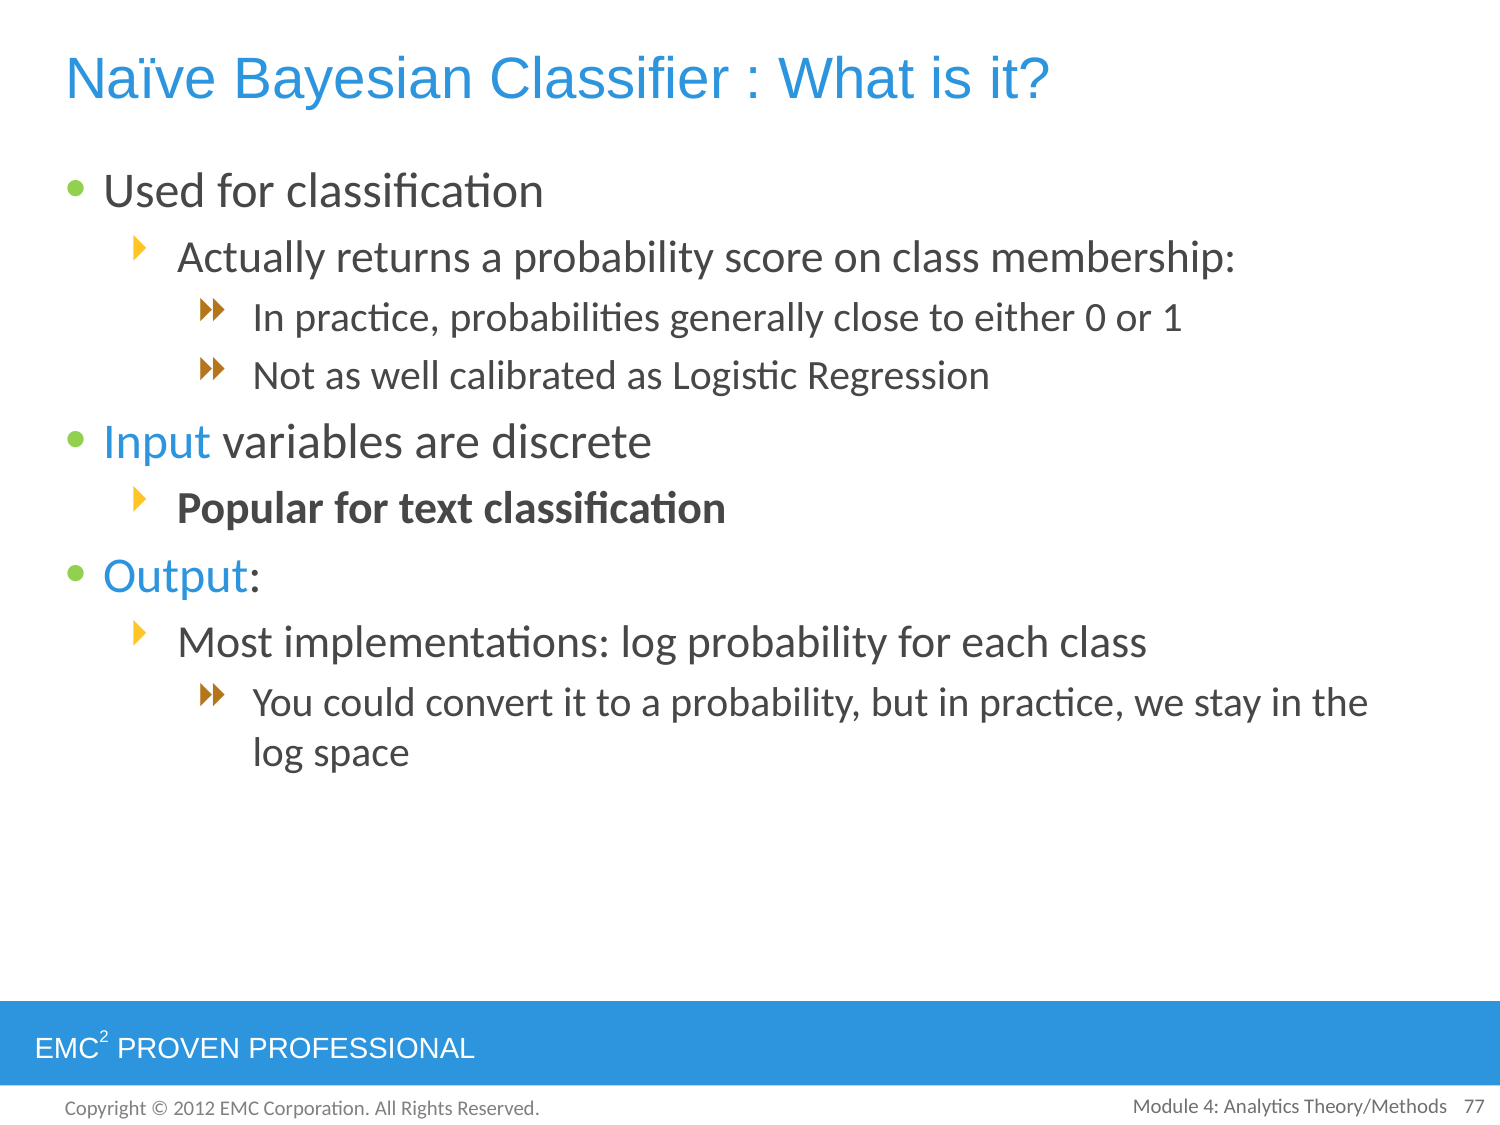

# Naïve Bayesian Classifier : What is it?
Used for classification
Actually returns a probability score on class membership:
In practice, probabilities generally close to either 0 or 1
Not as well calibrated as Logistic Regression
Input variables are discrete
Popular for text classification
Output:
Most implementations: log probability for each class
You could convert it to a probability, but in practice, we stay in the log space

Module 4: Analytics Theory/Methods
77